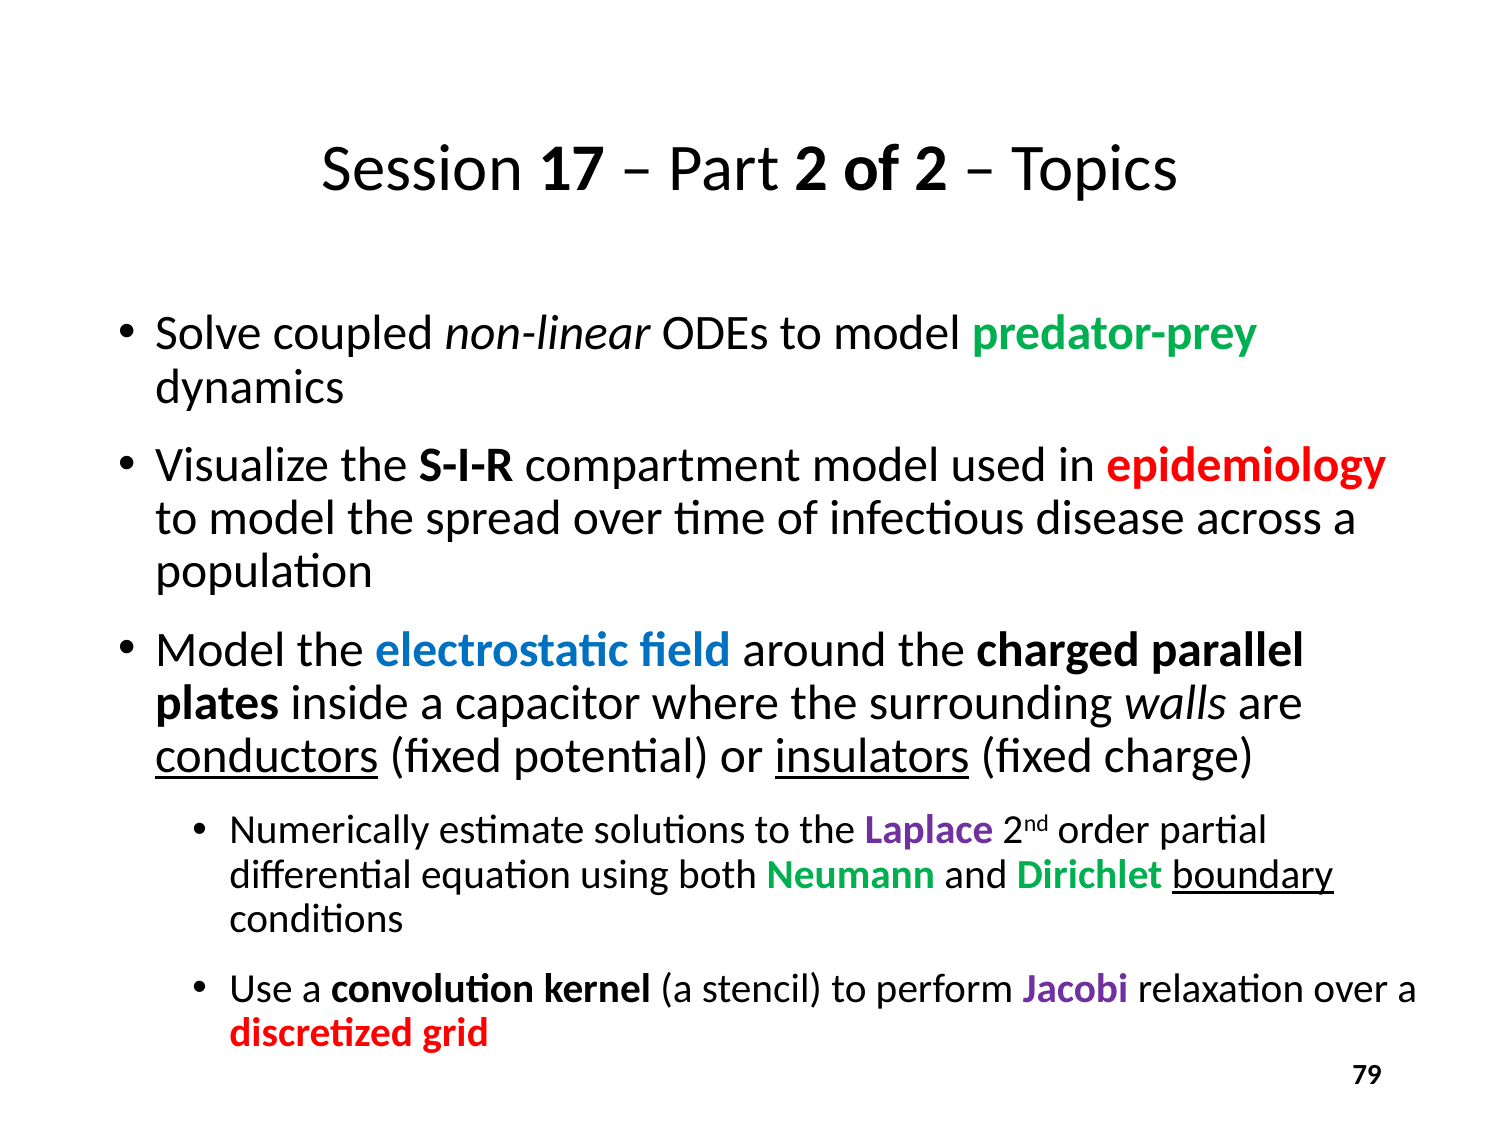

# Session 17 – Part 2 of 2 – Topics
Solve coupled non-linear ODEs to model predator-prey dynamics
Visualize the S-I-R compartment model used in epidemiology to model the spread over time of infectious disease across a population
Model the electrostatic field around the charged parallel plates inside a capacitor where the surrounding walls are conductors (fixed potential) or insulators (fixed charge)
Numerically estimate solutions to the Laplace 2nd order partial differential equation using both Neumann and Dirichlet boundary conditions
Use a convolution kernel (a stencil) to perform Jacobi relaxation over a discretized grid

79